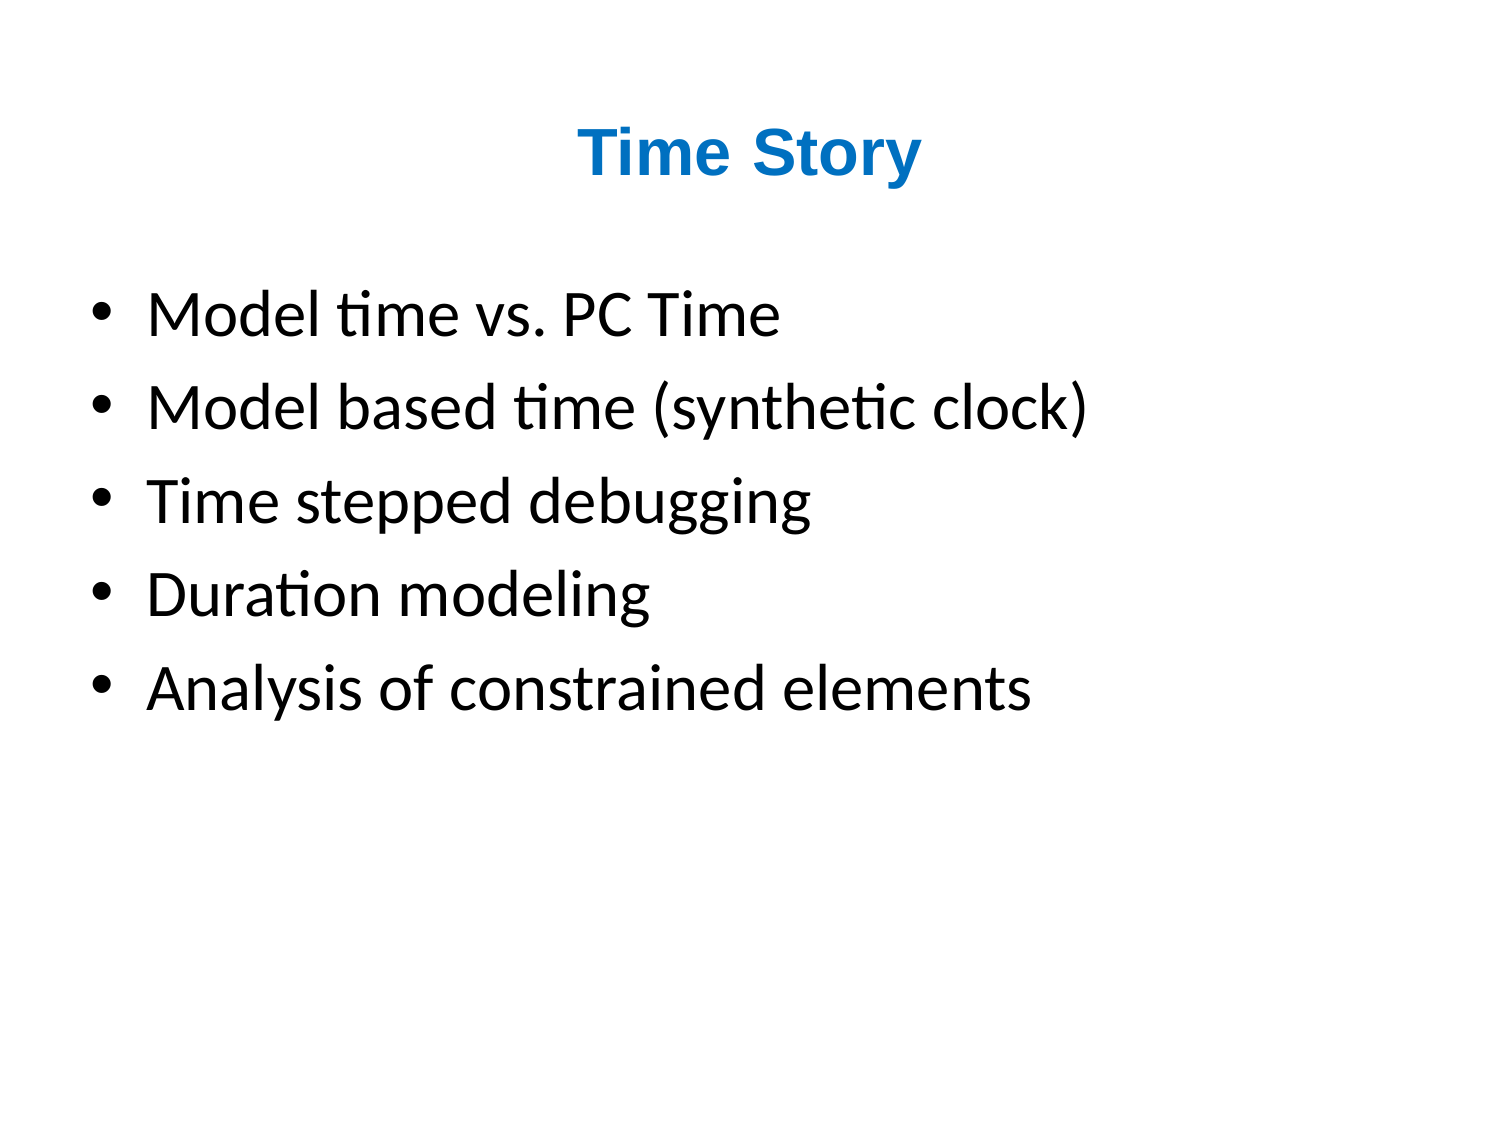

# Time Story
Model time vs. PC Time
Model based time (synthetic clock)
Time stepped debugging
Duration modeling
Analysis of constrained elements